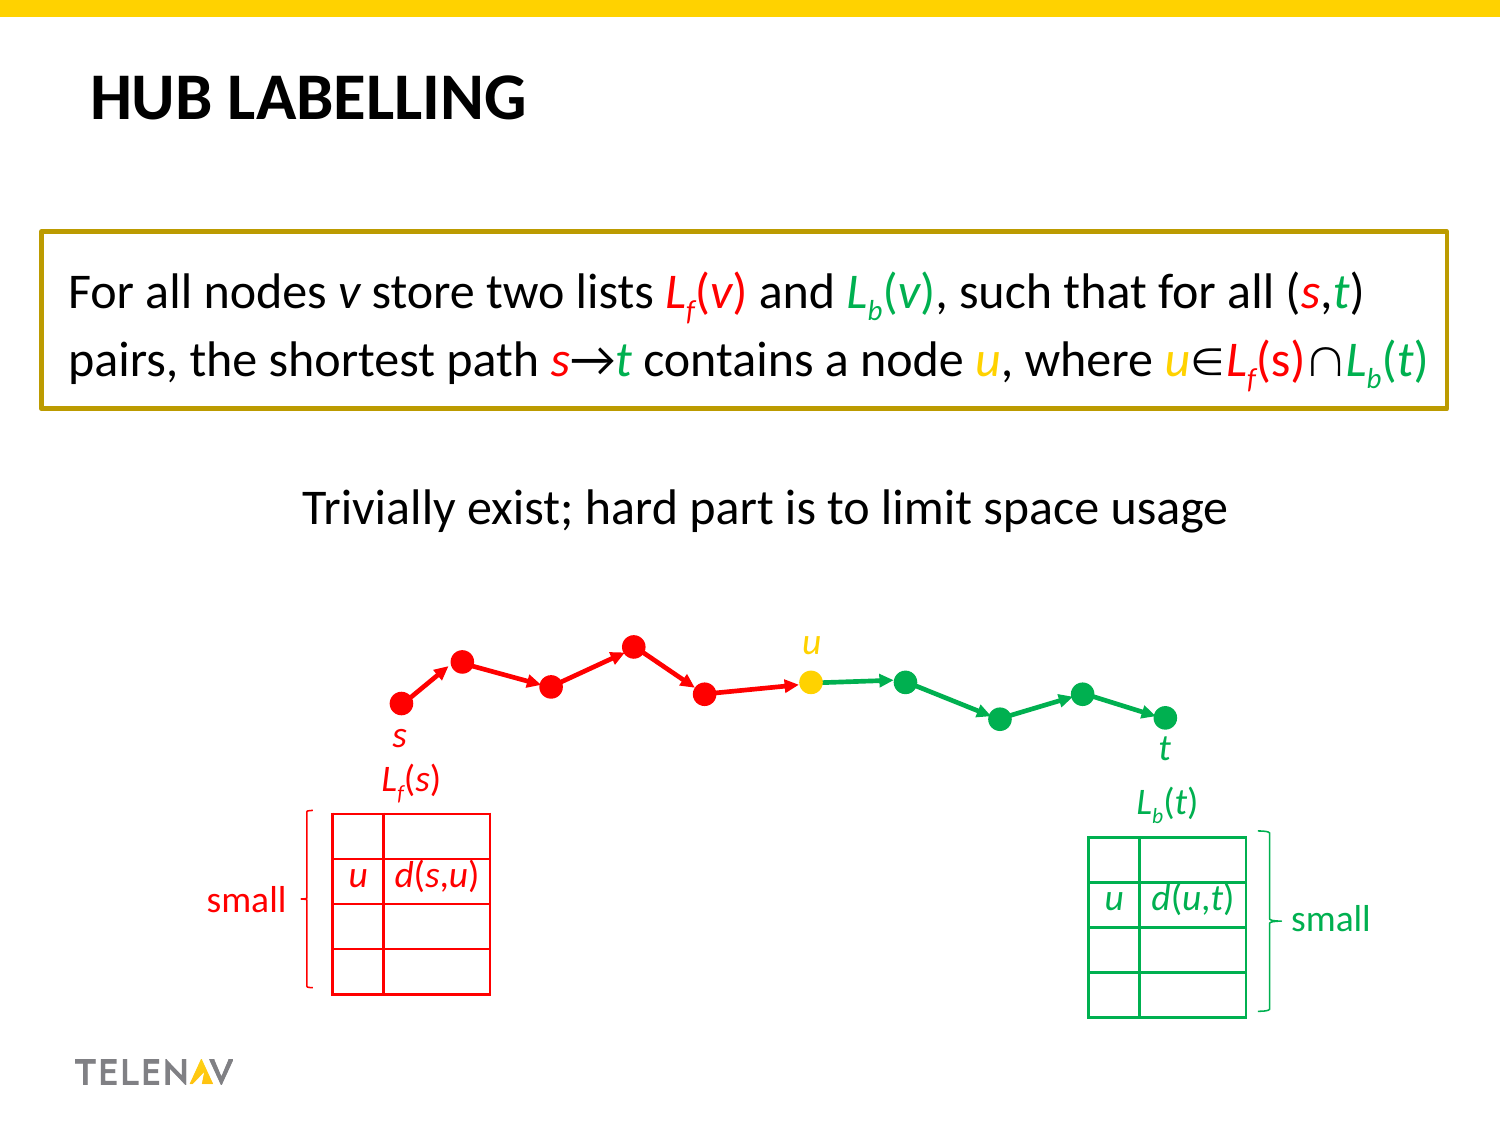

# Hub Labelling

For all nodes v store two lists Lf(v) and Lb(v), such that for all (s,t) pairs, the shortest path s→t contains a node u, where u∈Lf(s)∩Lb(t)

Trivially exist; hard part is to limit space usage
u

s

t
| Lf(s) |  |
| --- | --- |
|  |  |
| u | d(s,u) |
|  |  |
|  |  |
| Lb(t) |  |
| --- | --- |
|  |  |
| u | d(u,t) |
|  |  |
|  |  |

small
small